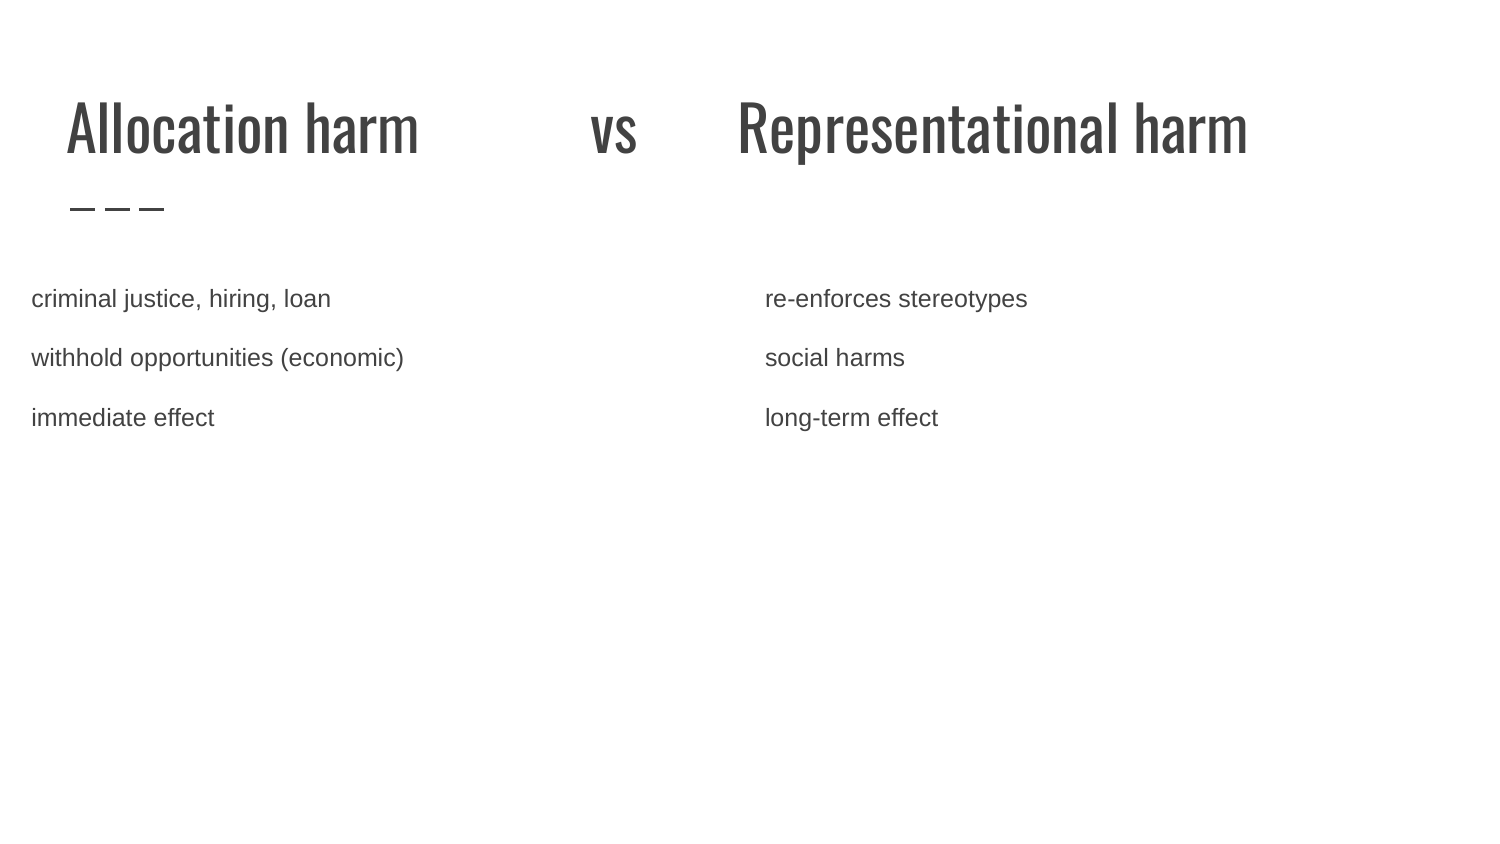

# Allocation harm            vs       Representational harm
criminal justice, hiring, loan
withhold opportunities (economic)
immediate effect

re-enforces stereotypes
social harms
long-term effect